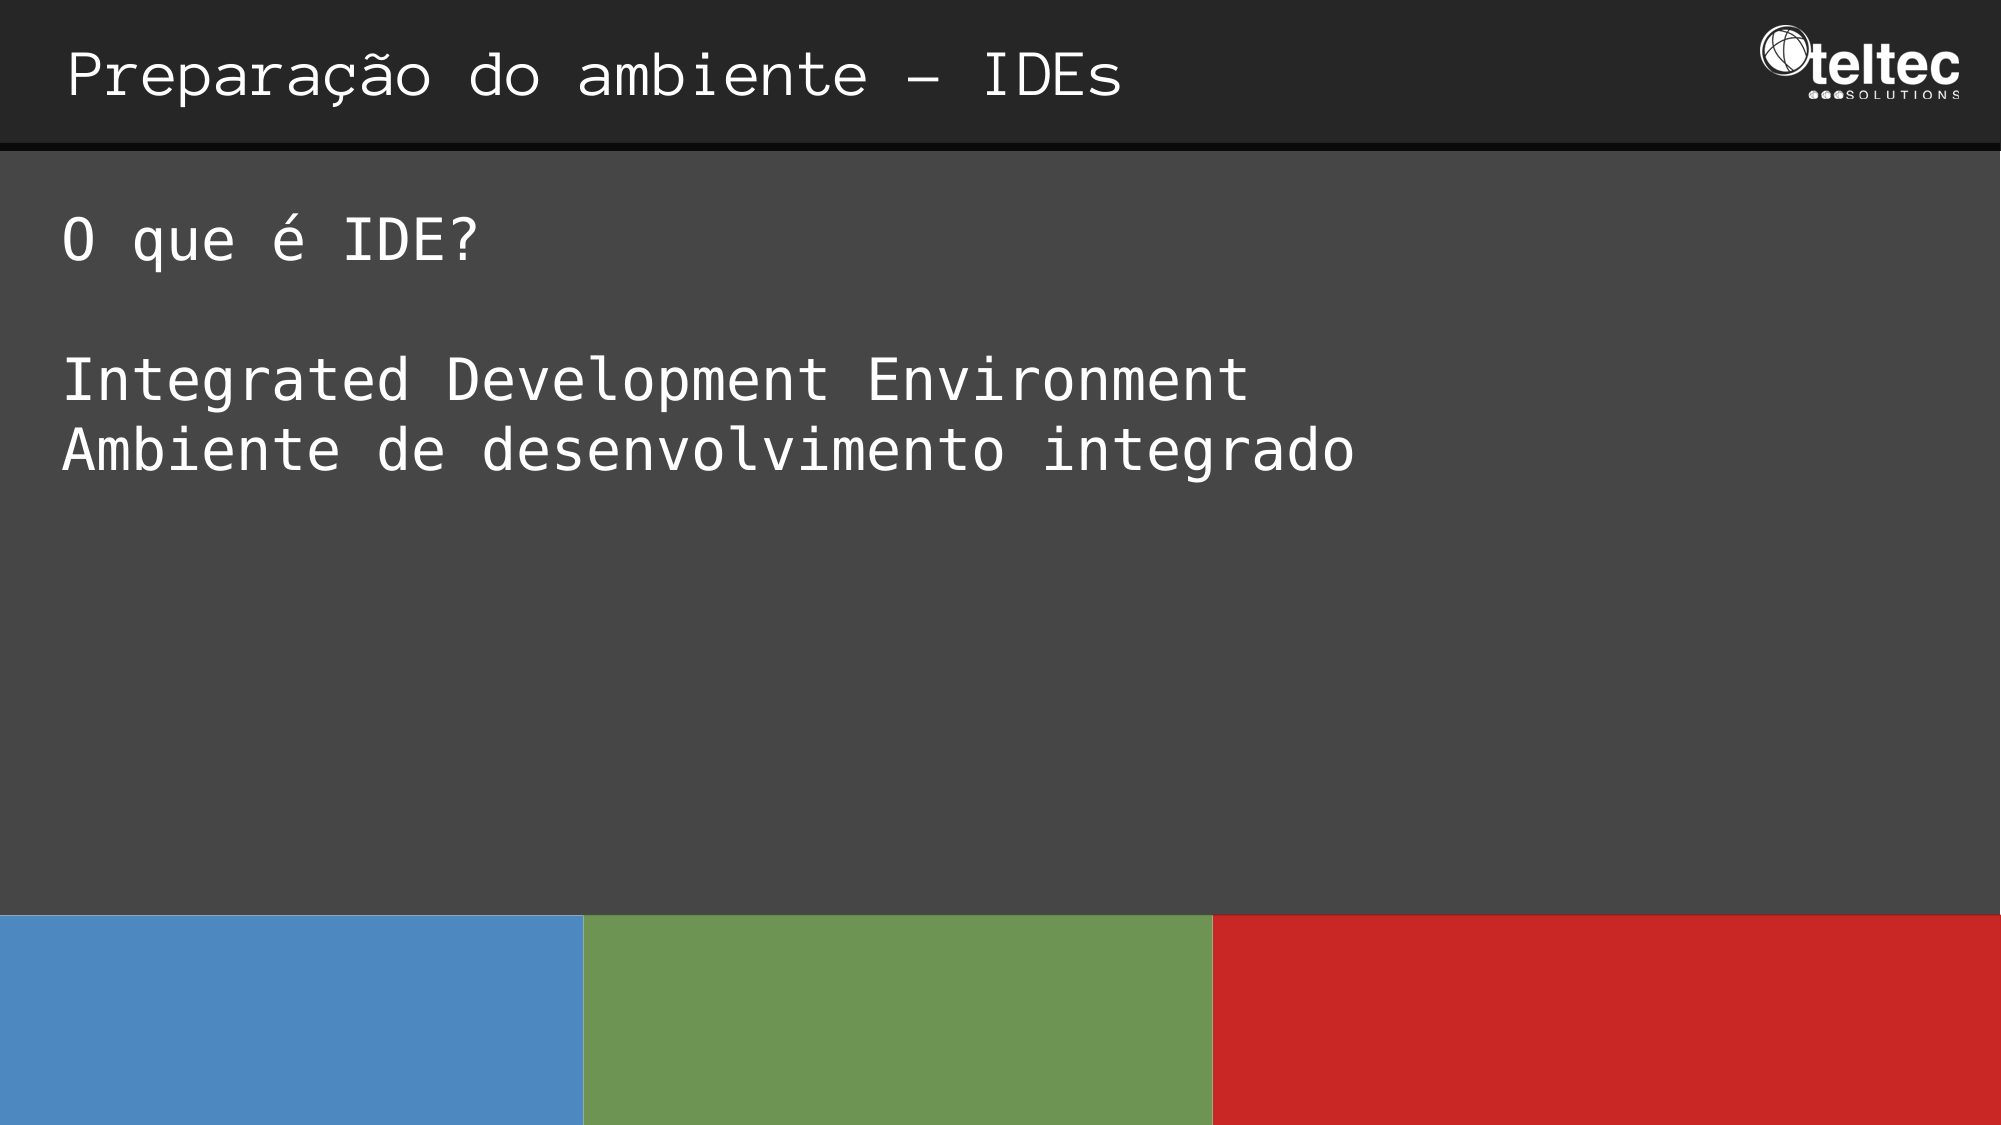

Preparação do ambiente - IDEs
O que é IDE?

Integrated Development Environment
Ambiente de desenvolvimento integrado